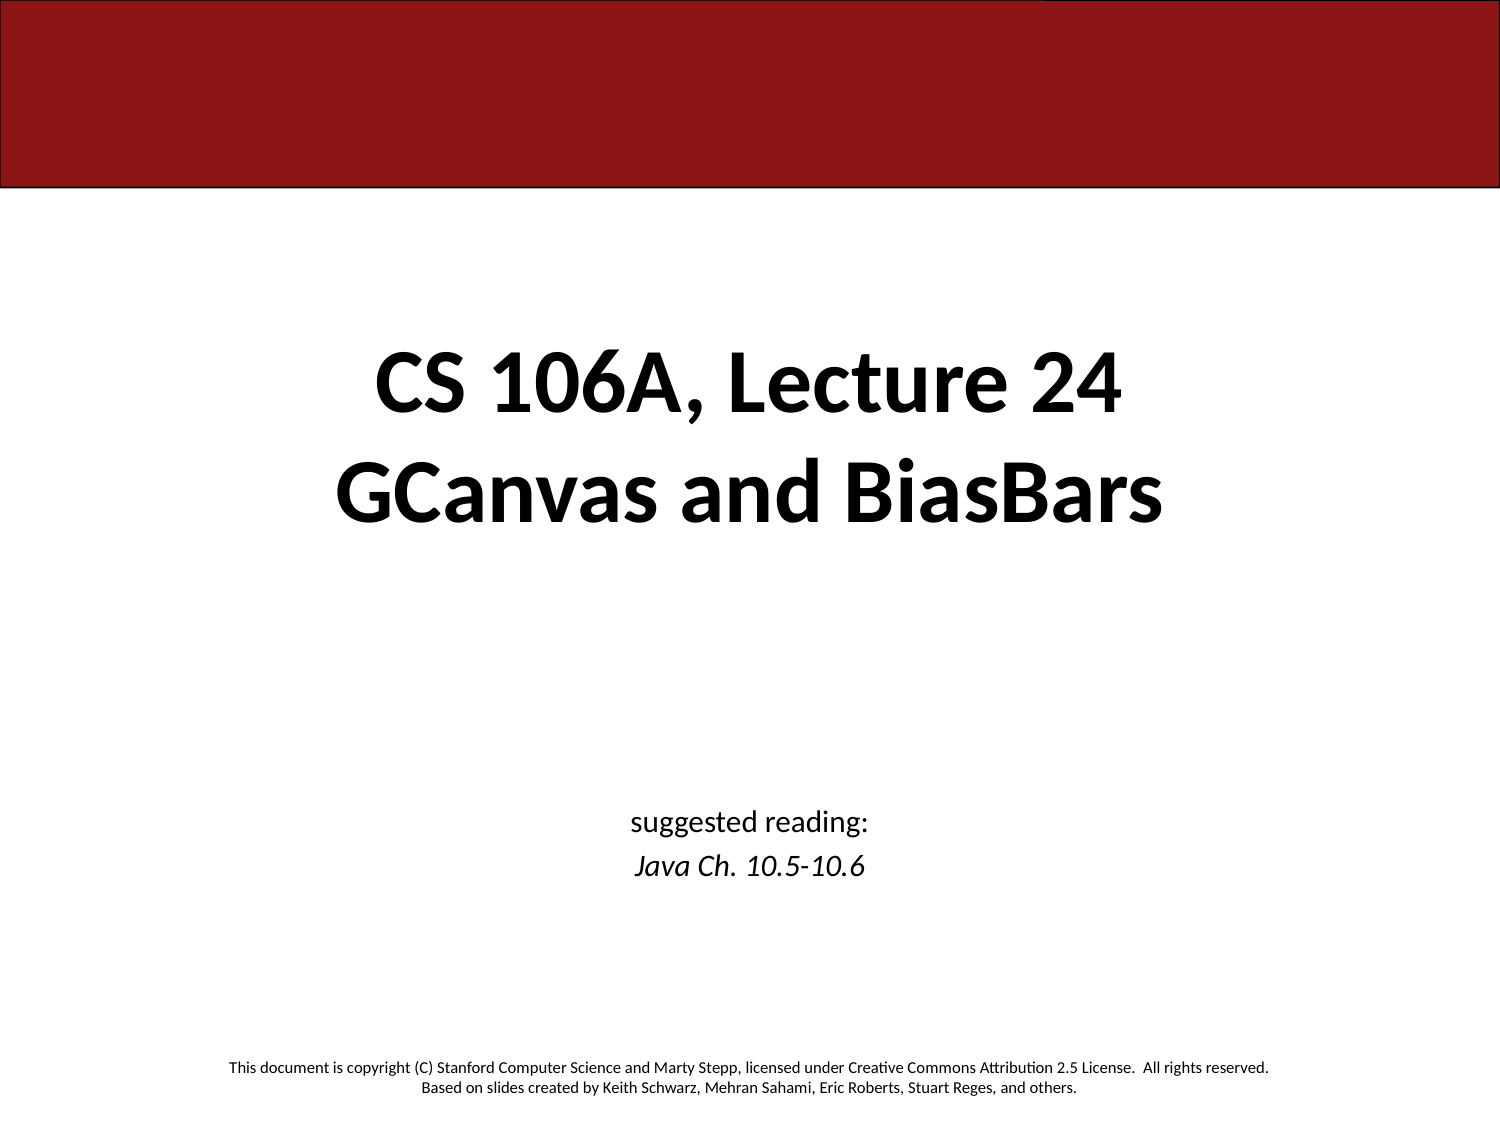

# CS 106A, Lecture 24 GCanvas and BiasBars

suggested reading:
Java Ch. 10.5-10.6